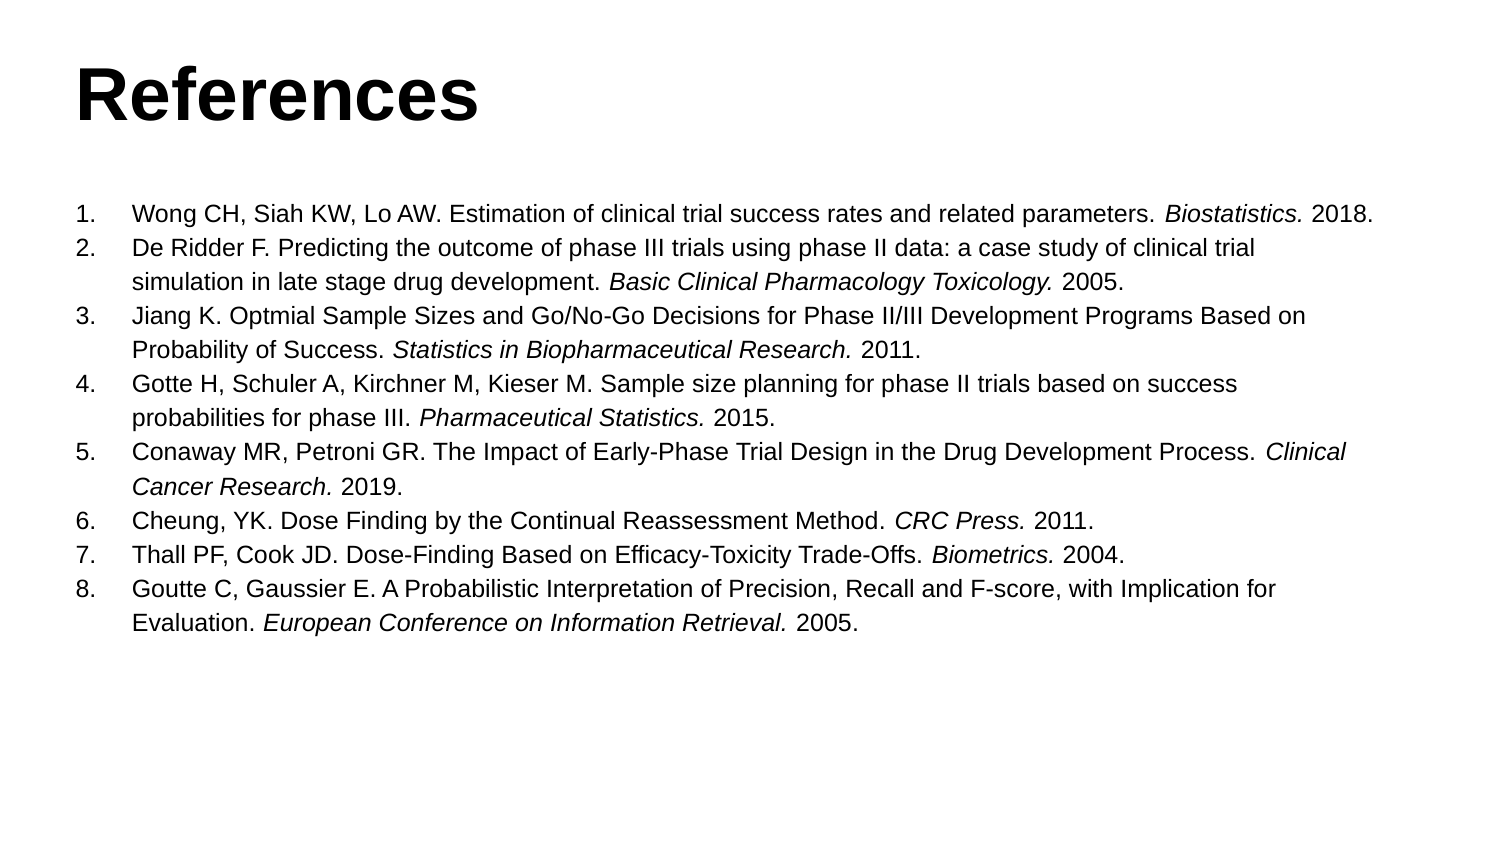

References
Wong CH, Siah KW, Lo AW. Estimation of clinical trial success rates and related parameters. Biostatistics. 2018.
De Ridder F. Predicting the outcome of phase III trials using phase II data: a case study of clinical trial simulation in late stage drug development. Basic Clinical Pharmacology Toxicology. 2005.
Jiang K. Optmial Sample Sizes and Go/No-Go Decisions for Phase II/III Development Programs Based on Probability of Success. Statistics in Biopharmaceutical Research. 2011.
Gotte H, Schuler A, Kirchner M, Kieser M. Sample size planning for phase II trials based on success probabilities for phase III. Pharmaceutical Statistics. 2015.
Conaway MR, Petroni GR. The Impact of Early-Phase Trial Design in the Drug Development Process. Clinical Cancer Research. 2019.
Cheung, YK. Dose Finding by the Continual Reassessment Method. CRC Press. 2011.
Thall PF, Cook JD. Dose-Finding Based on Efficacy-Toxicity Trade-Offs. Biometrics. 2004.
Goutte C, Gaussier E. A Probabilistic Interpretation of Precision, Recall and F-score, with Implication for Evaluation. European Conference on Information Retrieval. 2005.